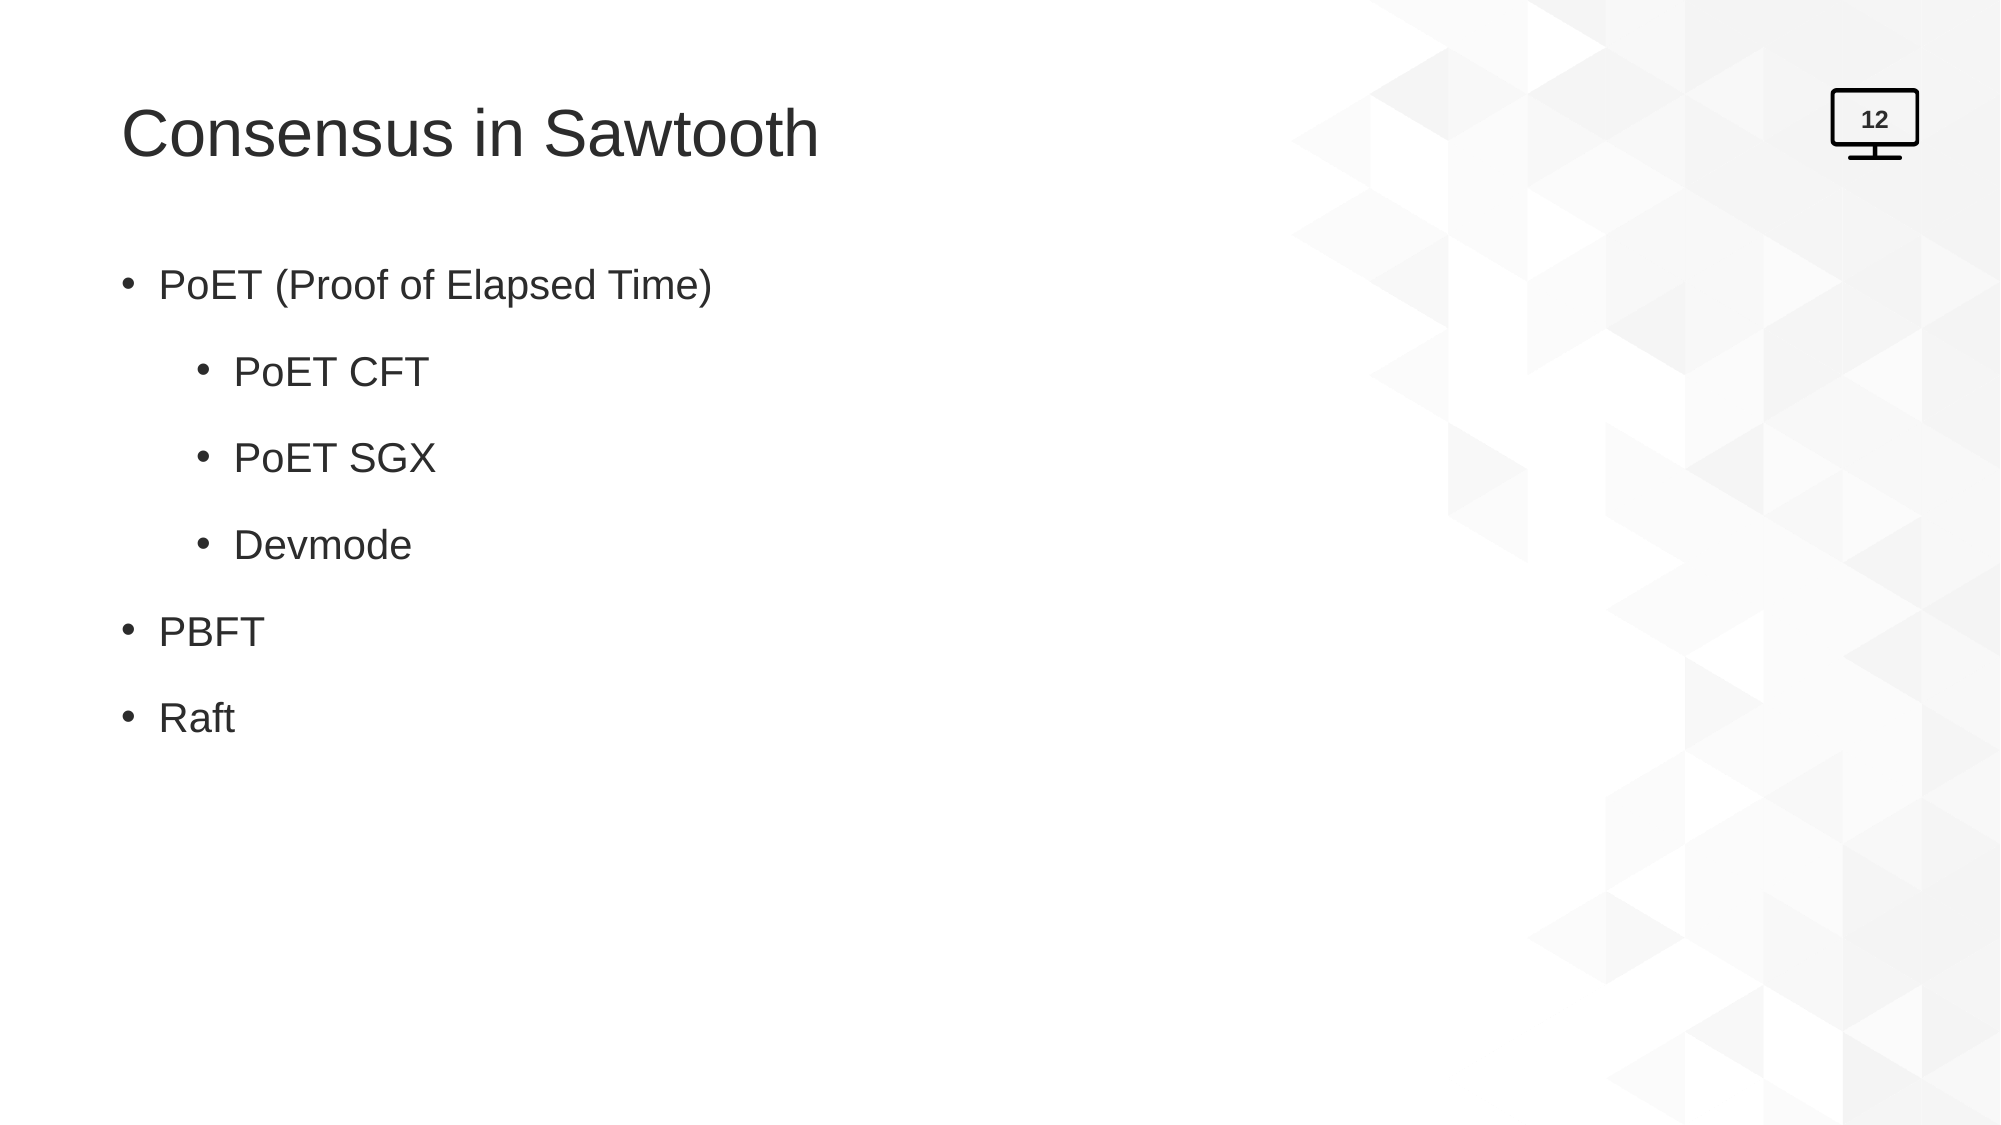

# Consensus in Sawtooth
12
PoET (Proof of Elapsed Time)
PoET CFT
PoET SGX
Devmode
PBFT
Raft